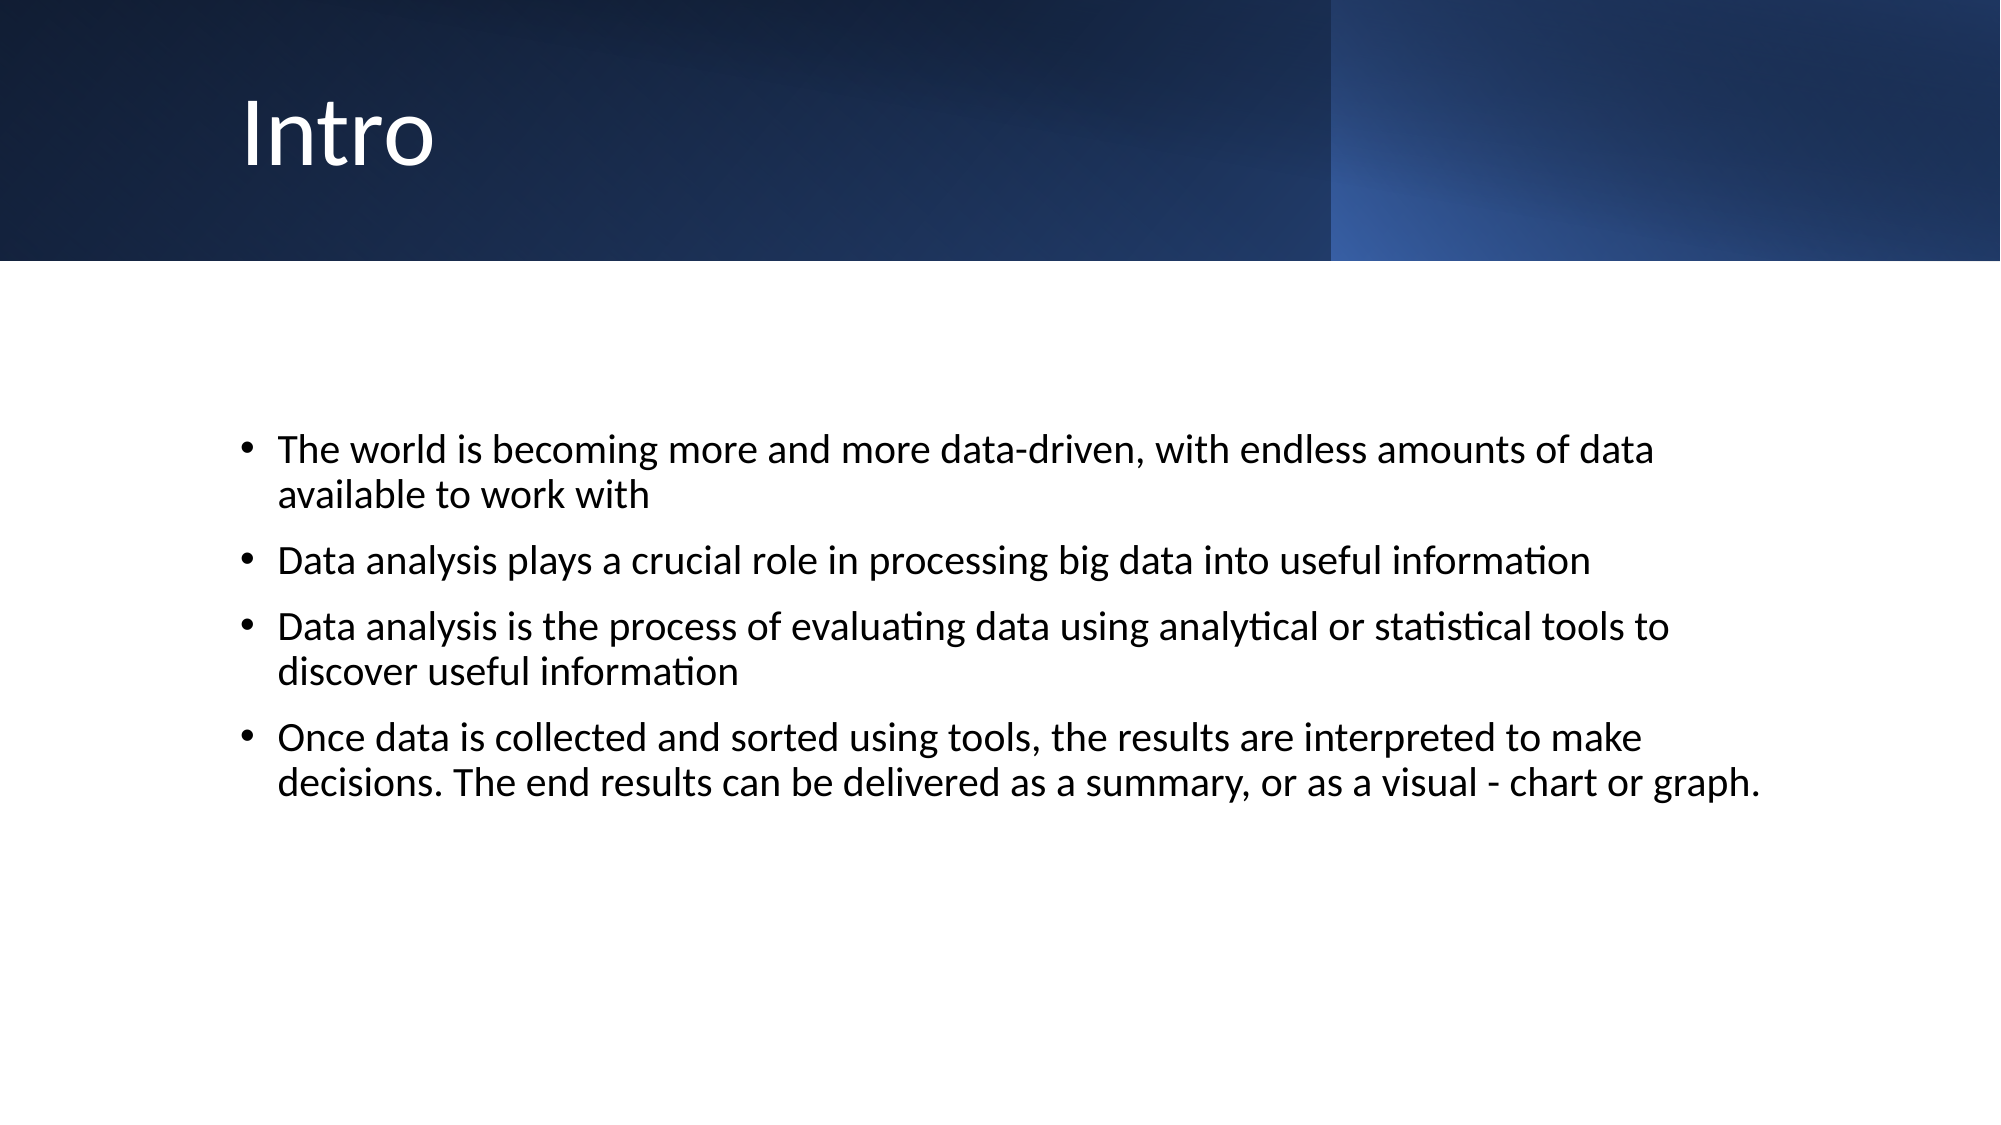

# Intro
The world is becoming more and more data-driven, with endless amounts of data available to work with
Data analysis plays a crucial role in processing big data into useful information
Data analysis is the process of evaluating data using analytical or statistical tools to discover useful information
Once data is collected and sorted using tools, the results are interpreted to make decisions. The end results can be delivered as a summary, or as a visual - chart or graph.